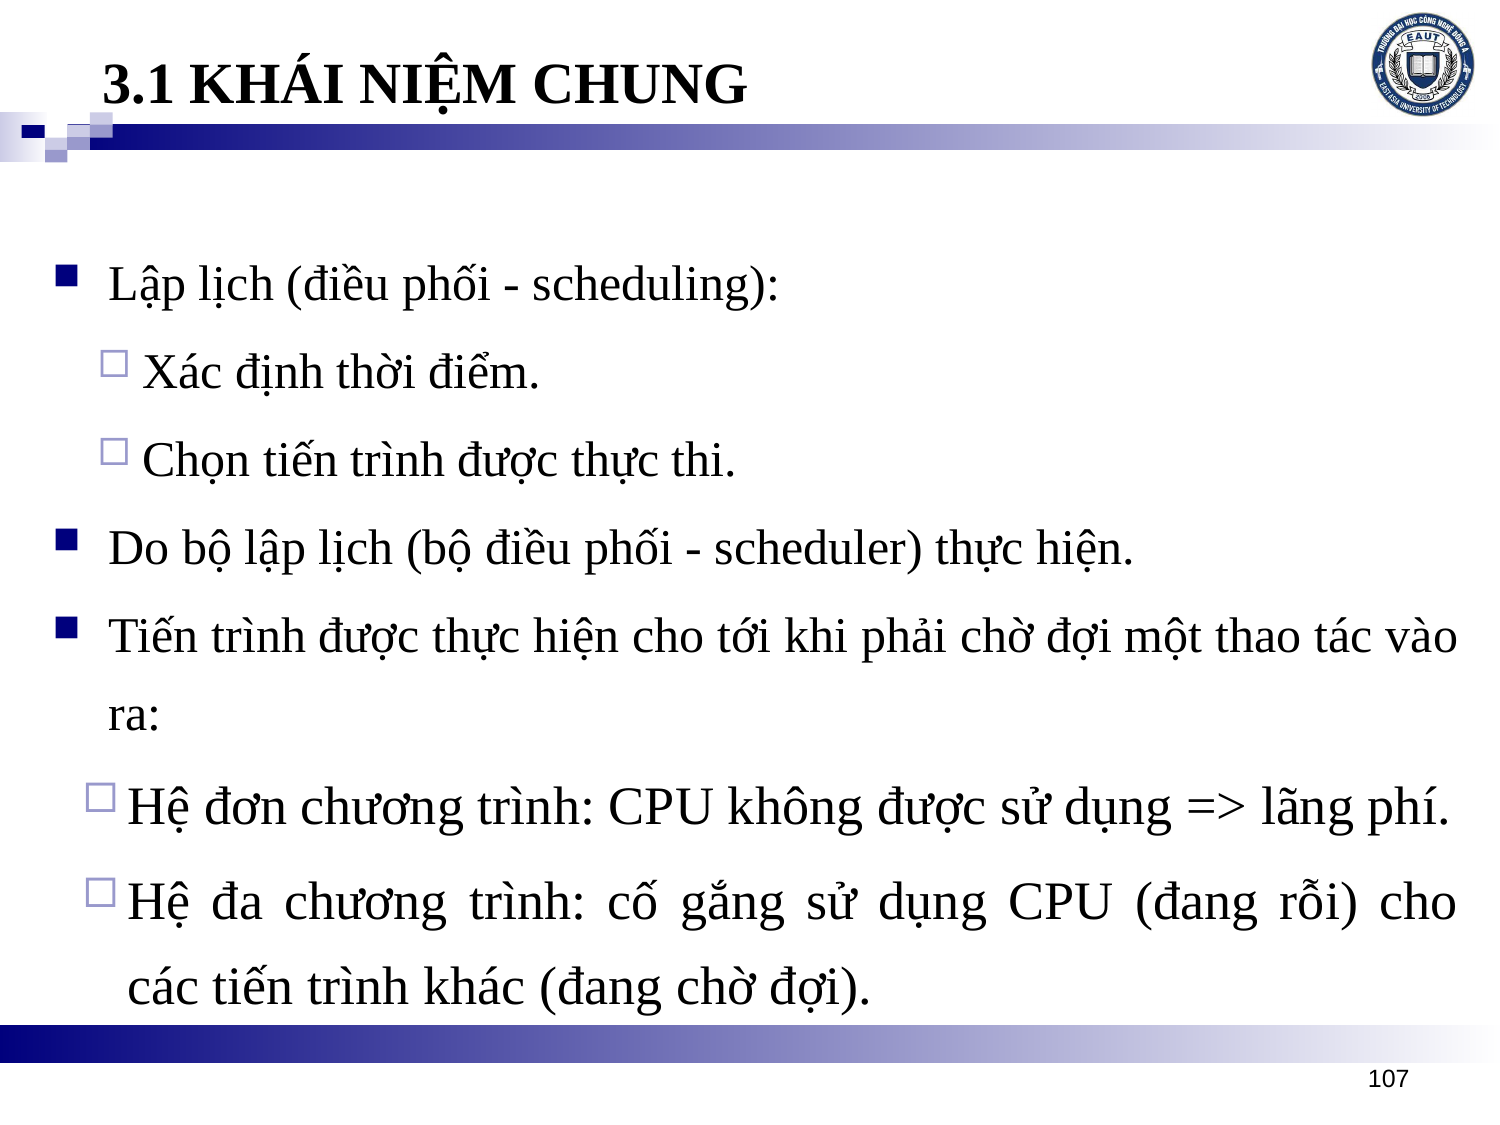

# 3.1 KHÁI NIỆM CHUNG
Lập lịch (điều phối - scheduling):
Xác định thời điểm.
Chọn tiến trình được thực thi.
Do bộ lập lịch (bộ điều phối - scheduler) thực hiện.
Tiến trình được thực hiện cho tới khi phải chờ đợi một thao tác vào ra:
Hệ đơn chương trình: CPU không được sử dụng => lãng phí.
Hệ đa chương trình: cố gắng sử dụng CPU (đang rỗi) cho các tiến trình khác (đang chờ đợi).
107